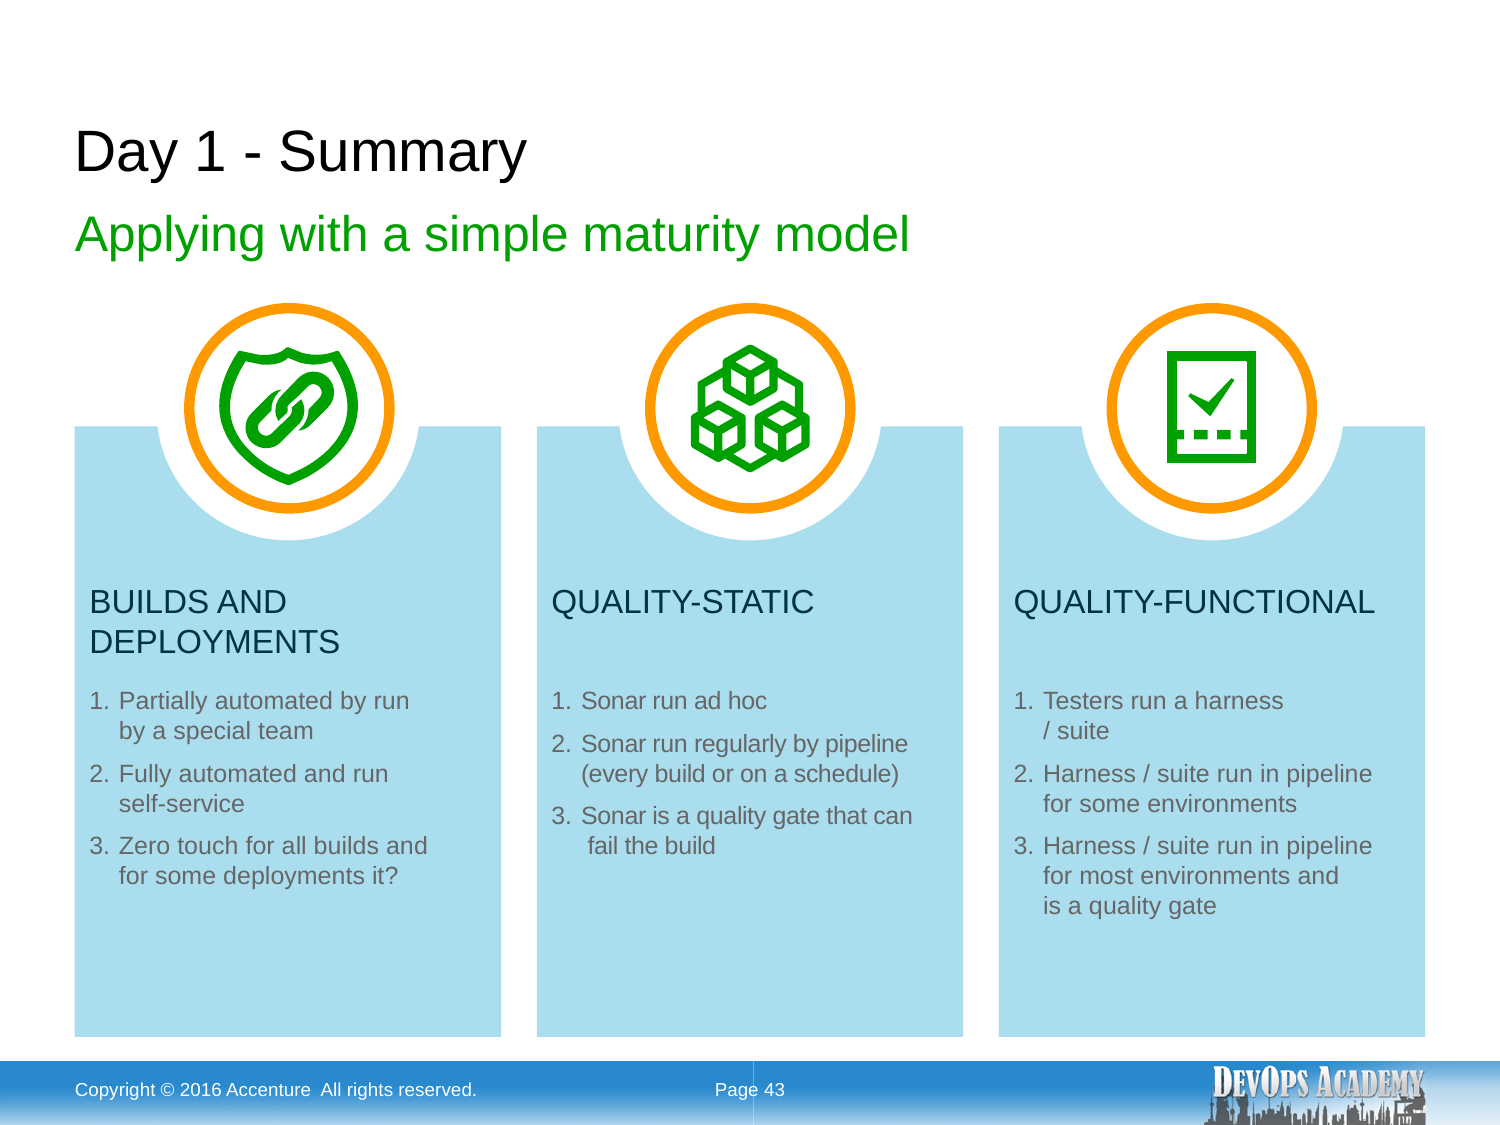

# Day 1 - Summary
Applying with a simple maturity model

BUILDS AND DEPLOYMENTS
Partially automated by run
by a special team
Fully automated and run
self-service
Zero touch for all builds and
for some deployments it?
QUALITY-STATIC
Sonar run ad hoc
Sonar run regularly by pipeline (every build or on a schedule)
Sonar is a quality gate that can
 fail the build
QUALITY-FUNCTIONAL
Testers run a harness
/ suite
Harness / suite run in pipeline
for some environments
Harness / suite run in pipeline
for most environments and
is a quality gate
Copyright © 2016 Accenture  All rights reserved.
Page 43